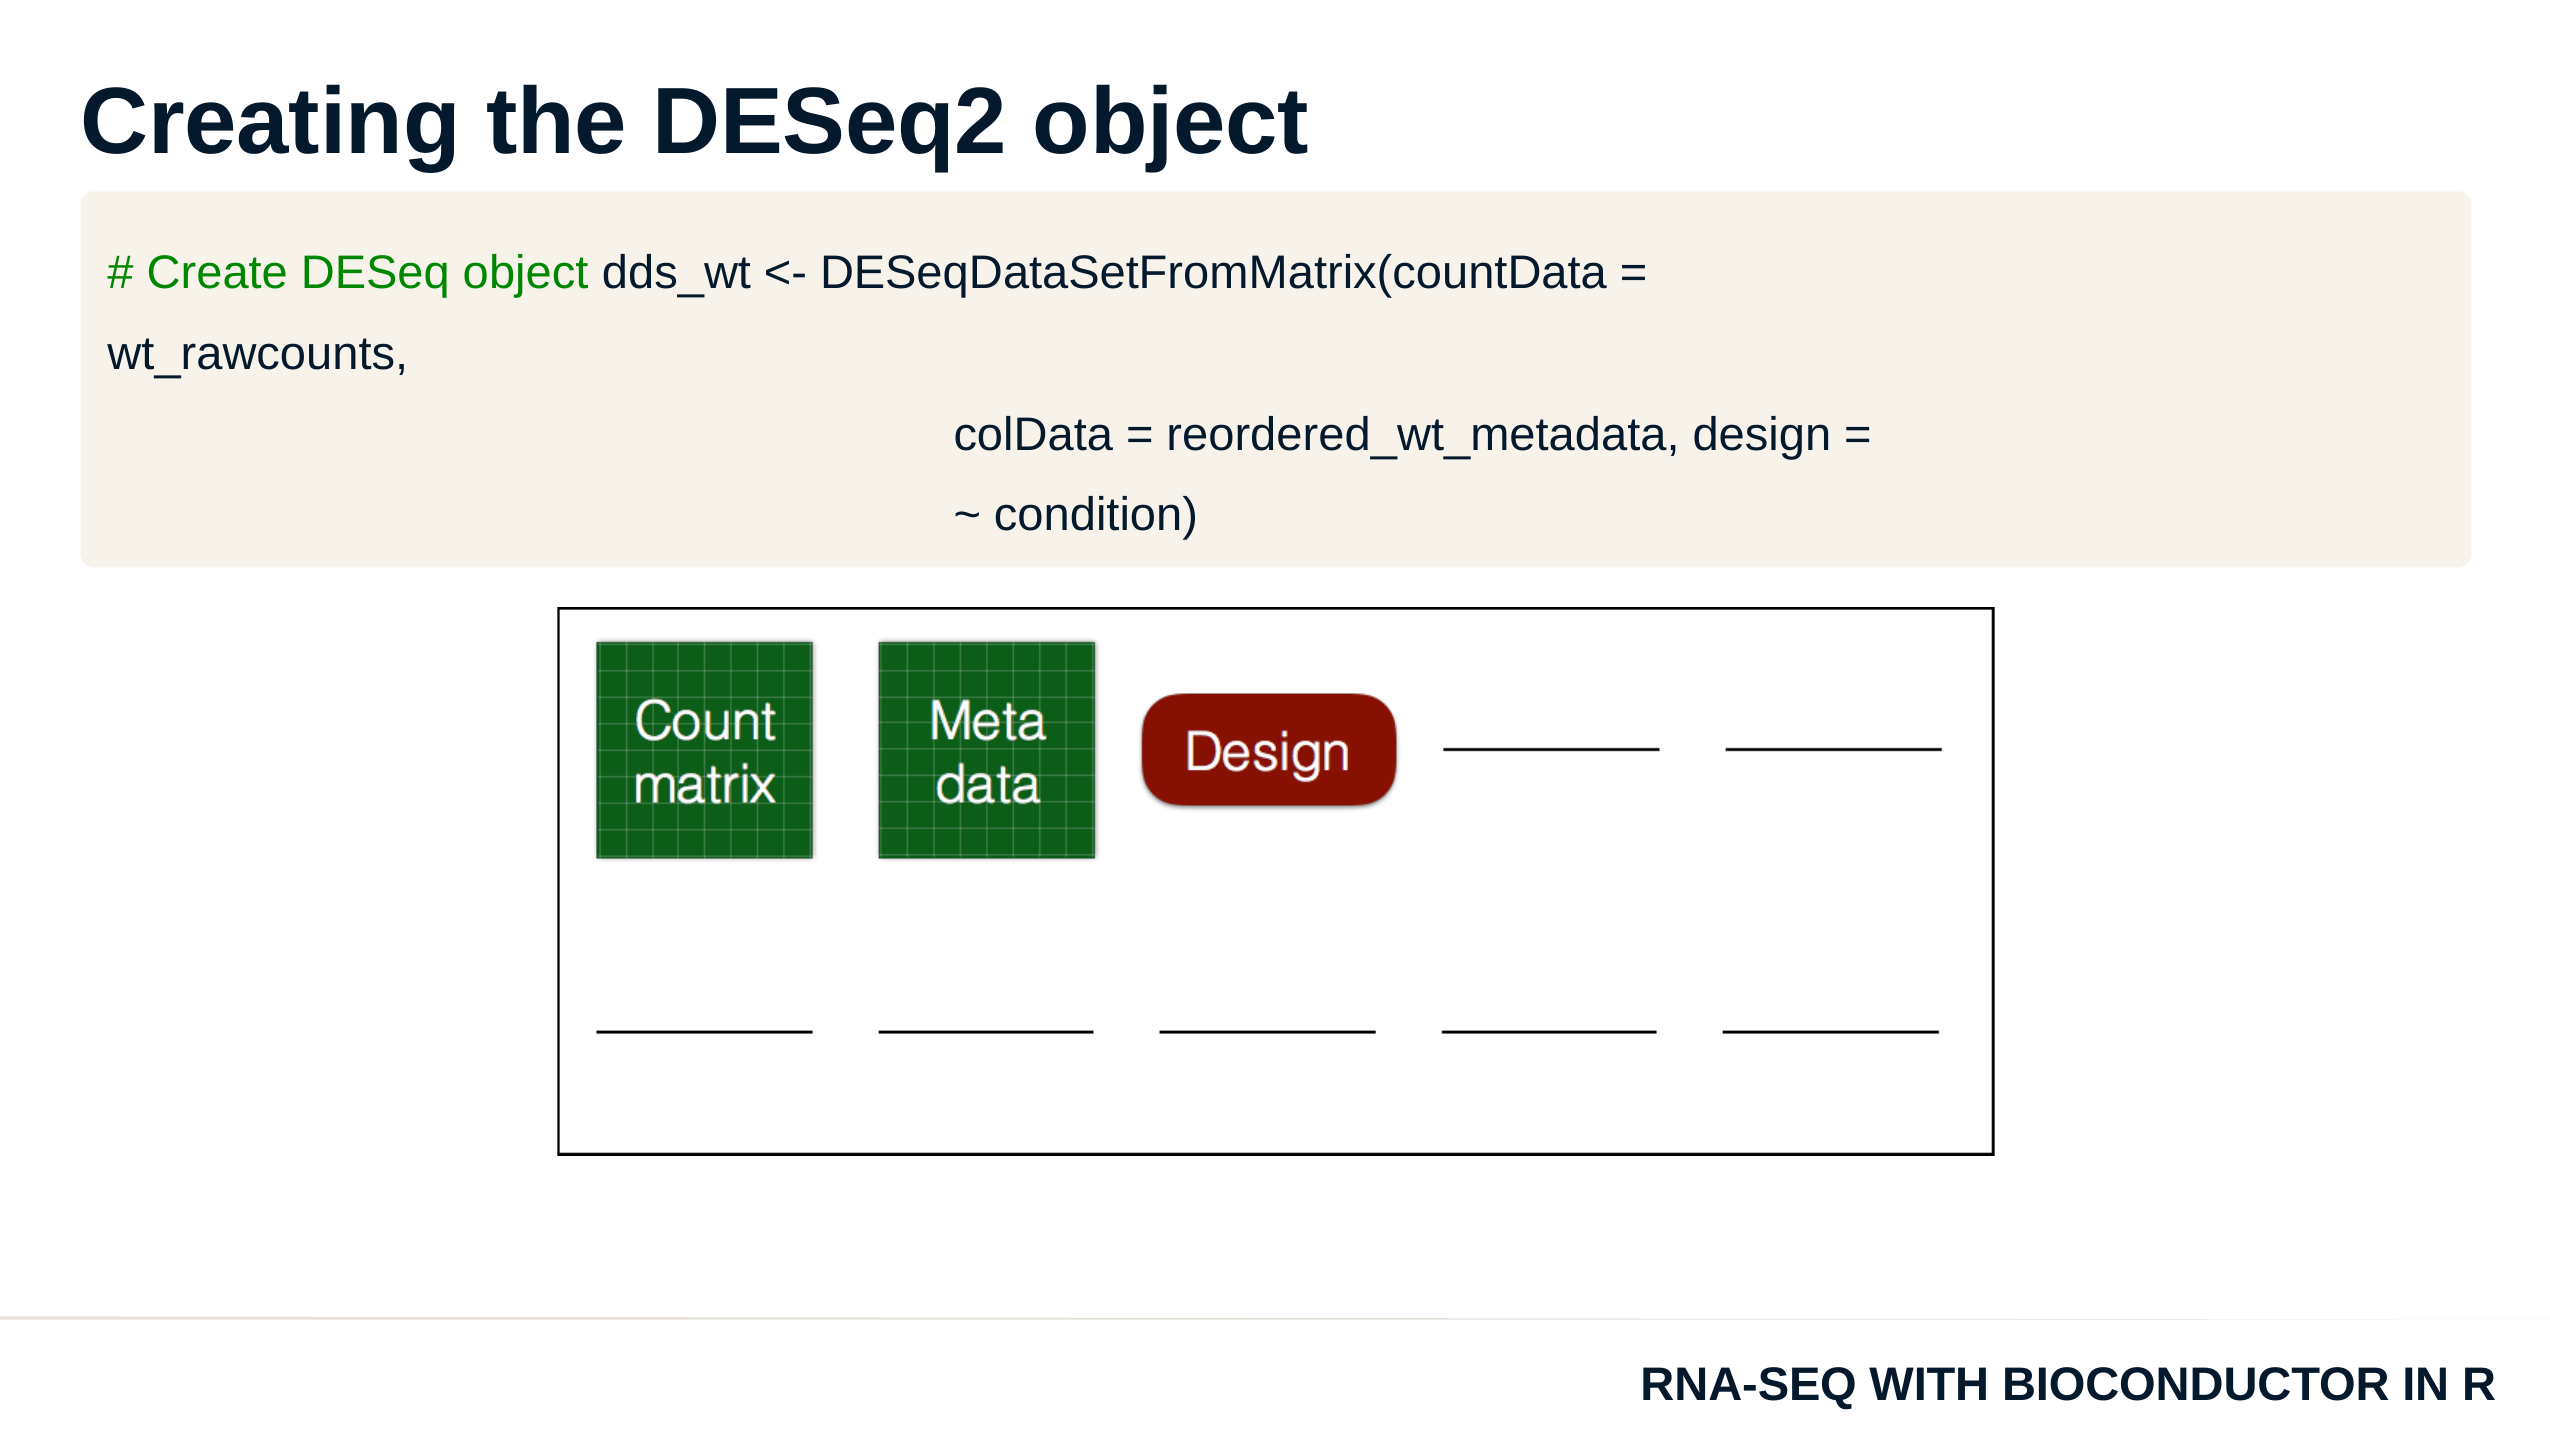

Creating the DESeq2 object
# Create DESeq object dds_wt <- DESeqDataSetFromMatrix(countData = wt_rawcounts,
colData = reordered_wt_metadata, design = ~ condition)

RNA-SEQ WITH BIOCONDUCTOR IN R